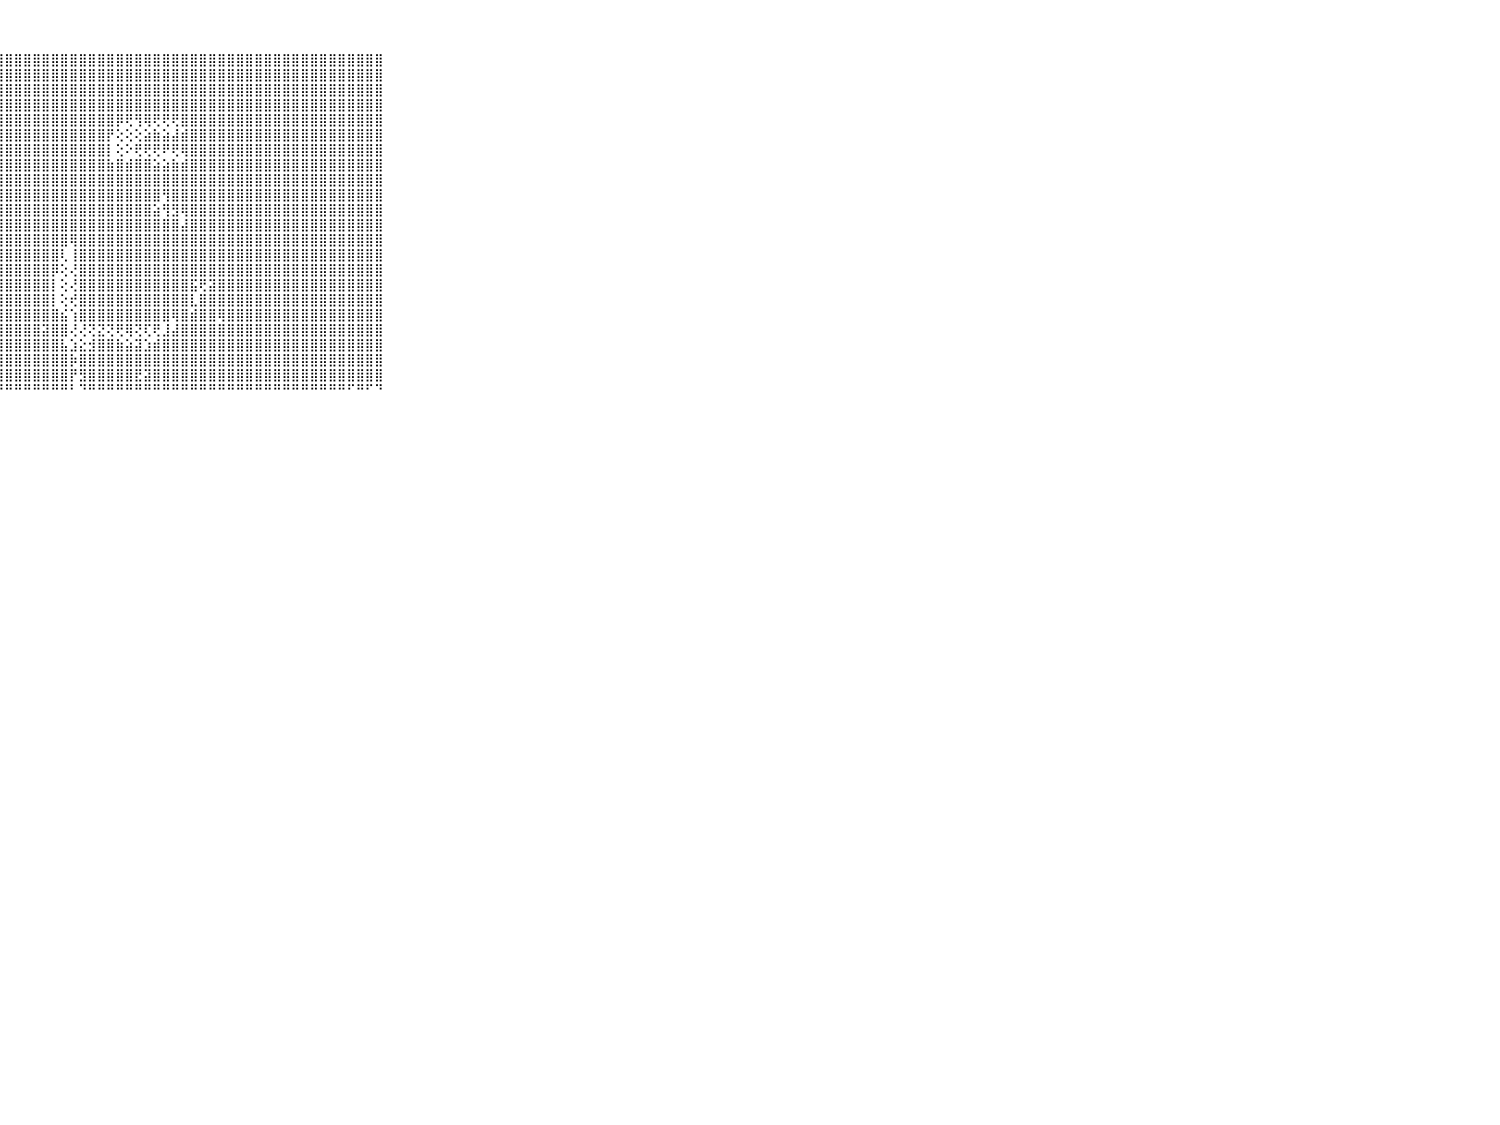

⠀⠀⠀⠀⠀⠀⠀⠀⠀⠀⠀⣿⣿⣿⣿⣿⣿⣿⣿⣿⣿⣿⣿⣿⣿⣿⣿⣿⣿⣿⣿⣿⣿⣿⣿⣿⣿⣿⣿⣿⣿⣿⣿⣿⣿⣿⣿⣿⣿⣿⣿⣿⣿⣿⣿⣿⣿⣿⣿⣿⣿⣿⣿⣿⣿⣿⣿⣿⣿⠀⠀⠀⠀⠀⠀⠀⠀⠀⠀⠀⠀
⠀⠀⠀⠀⠀⠀⠀⠀⠀⠀⠀⣿⣿⣿⣿⣿⣿⣿⣿⣿⣿⣿⣿⣿⣿⣿⣿⣿⣿⣿⣿⣿⣿⣿⣿⣿⣿⣿⣿⣿⣿⣿⣿⣿⣿⣿⣿⣿⣿⣿⣿⣿⣿⣿⣿⣿⣿⣿⣿⣿⣿⣿⣿⣿⣿⣿⣿⣿⣿⠀⠀⠀⠀⠀⠀⠀⠀⠀⠀⠀⠀
⠀⠀⠀⠀⠀⠀⠀⠀⠀⠀⠀⣿⣿⣿⣿⣿⣿⣿⣿⣿⣿⣿⣿⣿⣿⣿⣿⣿⣿⣿⣿⣿⣿⣿⣿⣿⣿⣿⣿⣿⣿⣿⣿⣿⣿⣿⣿⣿⣿⣿⣿⣿⣿⣿⣿⣿⣿⣿⣿⣿⣿⣿⣿⣿⣿⣿⣿⣿⣿⠀⠀⠀⠀⠀⠀⠀⠀⠀⠀⠀⠀
⠀⠀⠀⠀⠀⠀⠀⠀⠀⠀⠀⣿⣿⣿⣿⣿⣿⣿⣿⣿⣿⣿⣿⣿⣿⣿⣿⣿⣿⣿⣿⣿⣿⣿⣿⣿⣿⣿⣿⣿⣿⣿⣿⣿⣿⣿⣿⣿⣿⣿⣿⣿⣿⣿⣿⣿⣿⣿⣿⣿⣿⣿⣿⣿⣿⣿⣿⣿⣿⠀⠀⠀⠀⠀⠀⠀⠀⠀⠀⠀⠀
⠀⠀⠀⠀⠀⠀⠀⠀⠀⠀⠀⣿⣿⣿⣿⣿⣿⣿⣿⣿⣿⣿⣿⣿⣿⣿⣿⣿⣿⣿⣿⣿⣿⣿⣿⣿⣿⣿⣿⣿⡿⢟⢻⢿⢟⢟⢟⣿⣿⣿⣿⣿⣿⣿⣿⣿⣿⣿⣿⣿⣿⣿⣿⣿⣿⣿⣿⣿⣿⠀⠀⠀⠀⠀⠀⠀⠀⠀⠀⠀⠀
⠀⠀⠀⠀⠀⠀⠀⠀⠀⠀⠀⣿⣿⣿⣿⣿⣿⣿⣿⣿⣿⣿⣿⣿⣿⣿⣿⣿⣿⣿⣿⣿⣿⣿⣿⣿⣿⣿⣿⡟⢕⢕⢕⣵⣷⣵⣼⣾⣿⣿⣿⣿⣿⣿⣿⣿⣿⣿⣿⣿⣿⣿⣿⣿⣿⣿⣿⣿⣿⠀⠀⠀⠀⠀⠀⠀⠀⠀⠀⠀⠀
⠀⠀⠀⠀⠀⠀⠀⠀⠀⠀⠀⣿⣿⣿⣿⣿⣿⣿⣿⣿⣿⣿⣿⣿⣿⣿⣿⣿⣿⣿⣿⣿⣿⣿⣿⣿⣿⣿⣿⡇⢕⠕⢟⢟⢟⠟⢟⢿⣿⣿⣿⣿⣿⣿⣿⣿⣿⣿⣿⣿⣿⣿⣿⣿⣿⣿⣿⣿⣿⠀⠀⠀⠀⠀⠀⠀⠀⠀⠀⠀⠀
⠀⠀⠀⠀⠀⠀⠀⠀⠀⠀⠀⣿⣿⣿⣿⣿⣿⣿⣿⣿⣿⣿⣿⣿⣿⣿⣿⣿⣿⣿⣿⣿⣿⣿⣿⣿⣿⣿⣿⣷⣿⣾⣿⣿⣵⣵⣷⣾⣿⣿⣿⣿⣿⣿⣿⣿⣿⣿⣿⣿⣿⣿⣿⣿⣿⣿⣿⣿⣿⠀⠀⠀⠀⠀⠀⠀⠀⠀⠀⠀⠀
⠀⠀⠀⠀⠀⠀⠀⠀⠀⠀⠀⣿⣿⣿⣿⣿⣿⣿⣿⣿⣿⣿⣿⣿⣿⣿⣿⣿⣿⣿⣿⣿⣿⣿⣿⣿⣿⣿⣿⣿⣿⣿⣿⣿⣿⣿⣿⣿⣿⣿⣿⣿⣿⣿⣿⣿⣿⣿⣿⣿⣿⣿⣿⣿⣿⣿⣿⣿⣿⠀⠀⠀⠀⠀⠀⠀⠀⠀⠀⠀⠀
⠀⠀⠀⠀⠀⠀⠀⠀⠀⠀⠀⣿⣿⣿⣿⣿⣿⣿⣿⣿⣿⣿⣿⣿⣿⣿⣿⣿⣿⣿⣿⣿⣿⣿⣿⣿⣿⣿⣿⣿⣿⣿⣿⣿⣿⢻⣿⣿⣿⣿⣿⣿⣿⣿⣿⣿⣿⣿⣿⣿⣿⣿⣿⣿⣿⣿⣿⣿⣿⠀⠀⠀⠀⠀⠀⠀⠀⠀⠀⠀⠀
⠀⠀⠀⠀⠀⠀⠀⠀⠀⠀⠀⣿⣿⣿⣿⣿⣿⣿⣿⣿⣿⣿⣿⣿⣿⣿⣿⣿⣿⣿⣿⣿⣿⣿⣿⣿⣿⣿⣿⣿⣿⣿⣿⣿⣵⢻⣻⢿⣿⣿⣿⣿⣿⣿⣿⣿⣿⣿⣿⣿⣿⣿⣿⣿⣿⣿⣿⣿⣿⠀⠀⠀⠀⠀⠀⠀⠀⠀⠀⠀⠀
⠀⠀⠀⠀⠀⠀⠀⠀⠀⠀⠀⣿⣿⣿⣿⣿⣿⣿⣿⣿⣿⣿⣿⣿⣿⣿⣿⣿⣿⣿⣿⣿⣿⣿⣿⣿⣿⣿⣿⣿⣿⣿⣿⣿⣿⣿⣿⣼⣿⣿⣿⣿⣿⣿⣿⣿⣿⣿⣿⣿⣿⣿⣿⣿⣿⣿⣿⣿⣿⠀⠀⠀⠀⠀⠀⠀⠀⠀⠀⠀⠀
⠀⠀⠀⠀⠀⠀⠀⠀⠀⠀⠀⣿⣿⣿⣿⣿⣿⣿⣿⣿⣿⣿⣿⣿⣿⣿⣿⣿⣿⣿⣿⣿⣿⣿⣿⢿⣿⣿⣿⣿⣿⣿⣿⣿⣿⣿⣿⣿⣿⣿⣿⣿⣿⣿⣿⣿⣿⣿⣿⣿⣿⣿⣿⣿⣿⣿⣿⣿⣿⠀⠀⠀⠀⠀⠀⠀⠀⠀⠀⠀⠀
⠀⠀⠀⠀⠀⠀⠀⠀⠀⠀⠀⣿⣿⣿⣿⣿⣿⣿⣿⣿⣿⣿⣿⣿⣿⣿⣿⣿⣿⣿⣿⣿⣿⣿⢇⢸⣿⣿⣿⣿⣿⣿⣿⣿⣿⣿⣿⣿⣿⣿⣿⣿⣿⣿⣿⣿⣿⣿⣿⣿⣿⣿⣿⣿⣿⣿⣿⣿⣿⠀⠀⠀⠀⠀⠀⠀⠀⠀⠀⠀⠀
⠀⠀⠀⠀⠀⠀⠀⠀⠀⠀⠀⣿⣿⣿⣿⣿⣿⣿⣿⣿⣿⣿⣿⣿⣿⣿⣿⣿⣿⣿⣿⣿⣿⡿⢕⢜⣿⣿⣿⣿⣿⣿⣿⣿⣿⣿⣿⣿⣿⣿⣿⣿⣿⣿⣿⣿⣿⣿⣿⣿⣿⣿⣿⣿⣿⣿⣿⣿⣿⠀⠀⠀⠀⠀⠀⠀⠀⠀⠀⠀⠀
⠀⠀⠀⠀⠀⠀⠀⠀⠀⠀⠀⣿⣿⣿⣿⣿⣿⣿⣿⣿⣿⣿⣿⣿⣿⣿⣿⣿⣿⣿⣿⣿⣿⡇⢕⢜⣿⣿⣿⣿⣿⣿⣿⣿⣿⣿⣿⣿⣯⢟⣽⣿⣿⣿⣿⣿⣿⣿⣿⣿⣿⣿⣿⣿⣿⣿⣿⣿⣿⠀⠀⠀⠀⠀⠀⠀⠀⠀⠀⠀⠀
⠀⠀⠀⠀⠀⠀⠀⠀⠀⠀⠀⣿⣿⣿⣿⣿⣿⣿⣿⣿⣿⣿⣿⣿⣿⣿⣿⣿⣿⣿⣿⣿⣿⡇⢕⢞⣿⣿⣿⣿⣿⣿⣿⣿⣿⣿⣿⣿⣇⣿⣿⣿⣿⣿⣿⣿⣿⣿⣿⣿⣿⣿⣿⣿⣿⣿⣿⣿⣿⠀⠀⠀⠀⠀⠀⠀⠀⠀⠀⠀⠀
⠀⠀⠀⠀⠀⠀⠀⠀⠀⠀⠀⣿⣿⣿⣿⣿⣿⣿⣿⣿⣿⣿⣿⣿⣿⣿⣿⣿⣿⣿⣿⣿⣿⣿⣮⢱⣿⣿⣿⣿⣿⣿⣿⣿⣿⣿⢿⣿⣾⣿⣿⢿⣿⣿⣿⣿⣿⣿⣿⣿⣿⣿⣿⣿⣿⣿⣿⣿⣿⠀⠀⠀⠀⠀⠀⠀⠀⠀⠀⠀⠀
⠀⠀⠀⠀⠀⠀⠀⠀⠀⠀⠀⣿⣿⣿⣿⣿⣿⣿⣿⣿⣿⣿⣿⣿⣿⣿⣿⣿⣿⣿⣿⣿⣽⣿⣿⢜⢜⢝⣝⢝⢟⢿⢝⢏⢟⣸⣼⣿⣿⣿⣿⣿⣿⣿⣿⣿⣿⣿⣿⣿⣿⣿⣿⣿⣿⣿⣿⣿⣿⠀⠀⠀⠀⠀⠀⠀⠀⠀⠀⠀⠀
⠀⠀⠀⠀⠀⠀⠀⠀⠀⠀⠀⣿⣿⣿⣿⣿⣿⣿⣿⣿⣿⣿⣿⣿⣿⣿⣿⣿⣿⣿⣿⣿⣿⣿⣧⣱⣕⣺⣿⣿⣷⣵⣽⣱⣾⣿⣿⣿⣿⣿⣿⣿⣿⣿⣿⣿⣿⣿⣿⣿⣿⣿⣿⣿⣿⣿⣿⣿⣿⠀⠀⠀⠀⠀⠀⠀⠀⠀⠀⠀⠀
⠀⠀⠀⠀⠀⠀⠀⠀⠀⠀⠀⣿⣿⣿⣿⣿⣿⣿⣿⣿⣿⣿⣿⣿⣿⣿⣿⣿⣿⣿⣿⣿⣿⣿⣿⡷⣿⣿⣿⣿⣿⣿⣿⣿⣿⣿⣿⣿⣿⣿⣿⣿⣿⣿⣿⣿⣿⣿⣿⣿⣿⣿⣿⣿⣿⣿⣿⣿⣿⠀⠀⠀⠀⠀⠀⠀⠀⠀⠀⠀⠀
⠀⠀⠀⠀⠀⠀⠀⠀⠀⠀⠀⣿⣿⣿⣿⣿⣿⣿⣿⣿⣿⣿⣿⣿⣿⣿⣿⣿⣿⣿⣿⣿⣿⣿⣿⡟⣻⣿⣿⣿⣿⣿⣟⣽⣿⣿⣿⣿⣿⣿⣿⣿⣿⣿⣿⣿⣿⣿⣿⣿⣿⣿⣿⣿⣿⣿⣿⣿⣿⠀⠀⠀⠀⠀⠀⠀⠀⠀⠀⠀⠀
⠀⠀⠀⠀⠀⠀⠀⠀⠀⠀⠀⠛⠛⠛⠛⠛⠛⠛⠛⠛⠛⠛⠛⠛⠛⠛⠛⠛⠛⠛⠛⠛⠛⠛⠛⠃⠙⠛⠛⠛⠛⠛⠛⠛⠛⠛⠛⠛⠛⠛⠛⠛⠛⠛⠛⠛⠛⠛⠛⠛⠛⠛⠛⠛⠛⠋⠛⠋⠙⠀⠀⠀⠀⠀⠀⠀⠀⠀⠀⠀⠀